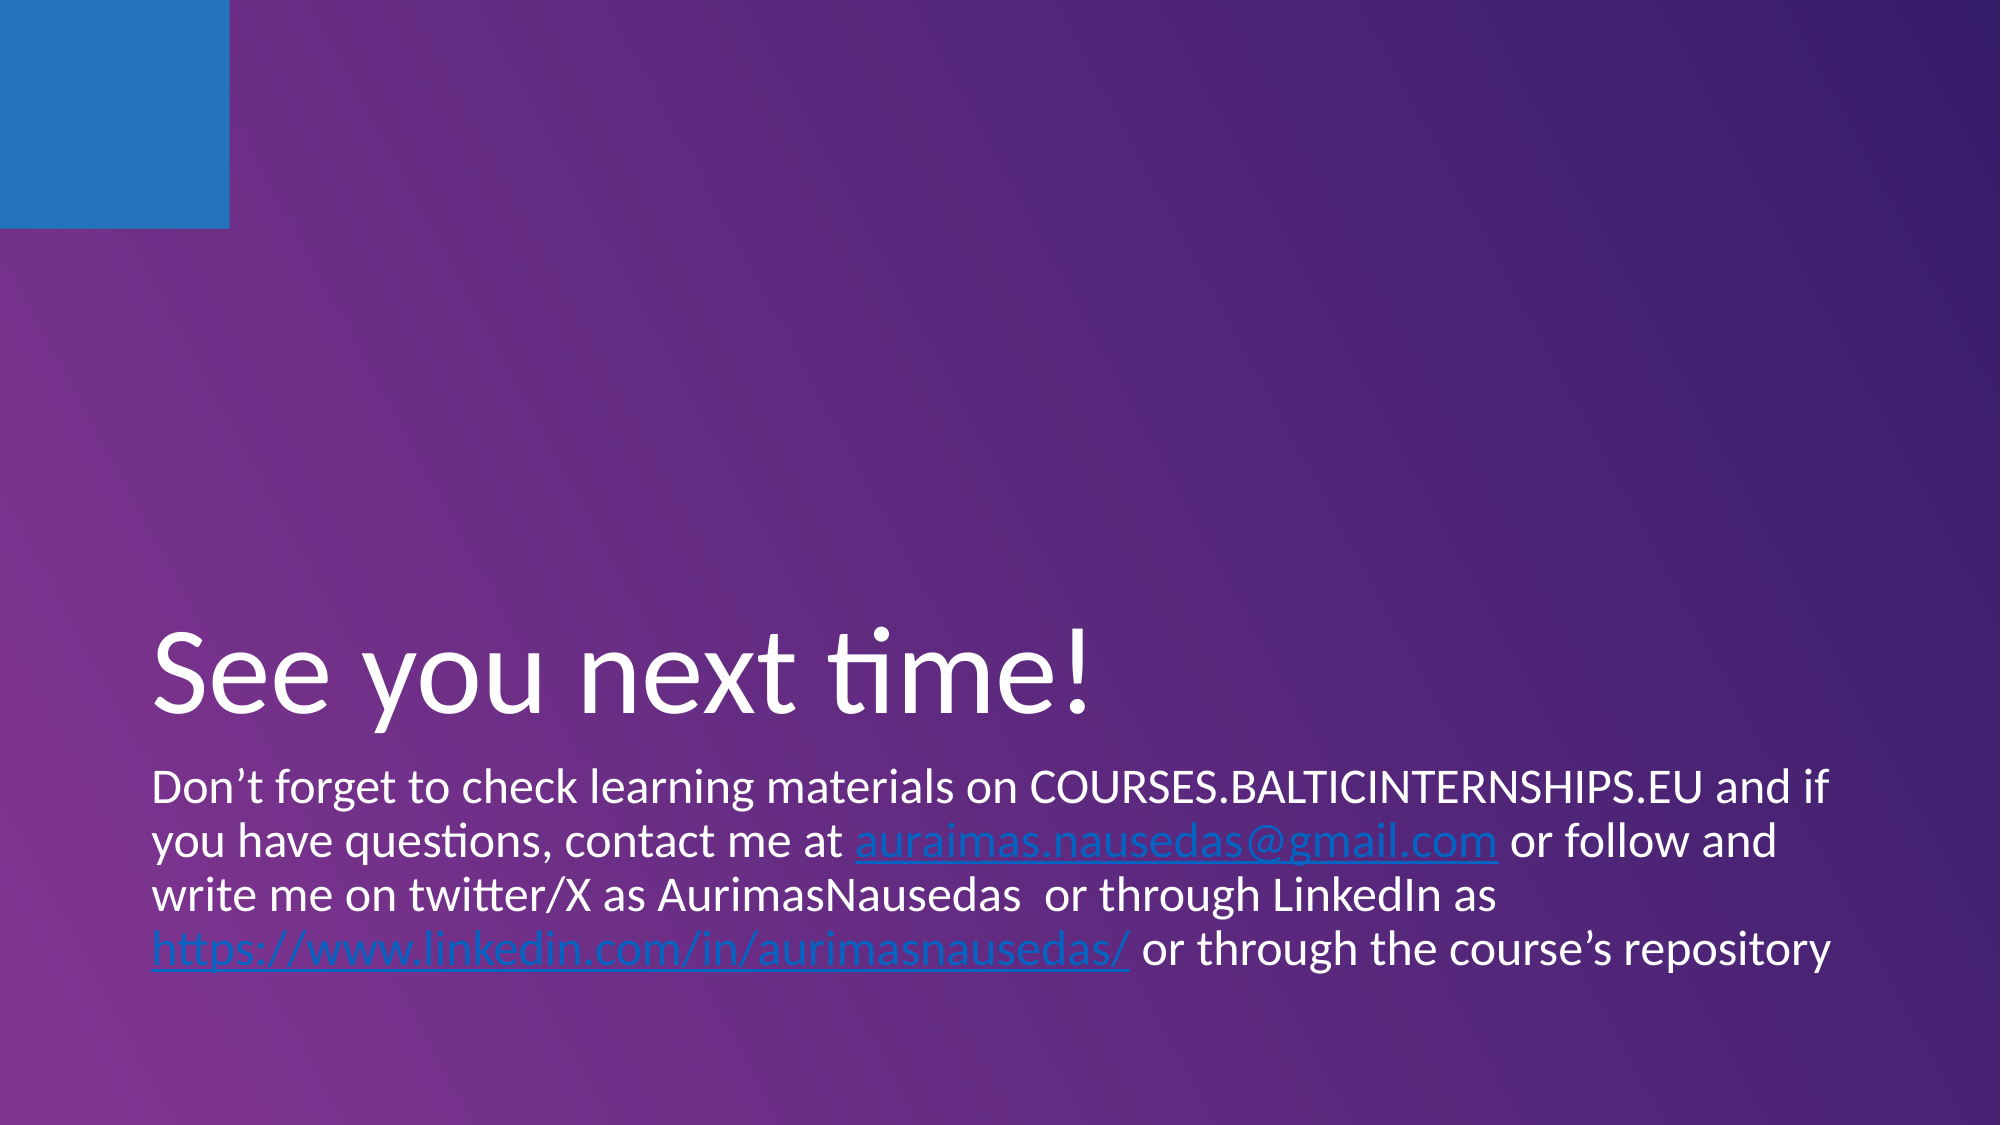

# See you next time!
Don’t forget to check learning materials on COURSES.BALTICINTERNSHIPS.EU and if you have questions, contact me at auraimas.nausedas@gmail.com or follow and write me on twitter/X as AurimasNausedas  or through LinkedIn as https://www.linkedin.com/in/aurimasnausedas/ or through the course’s repository